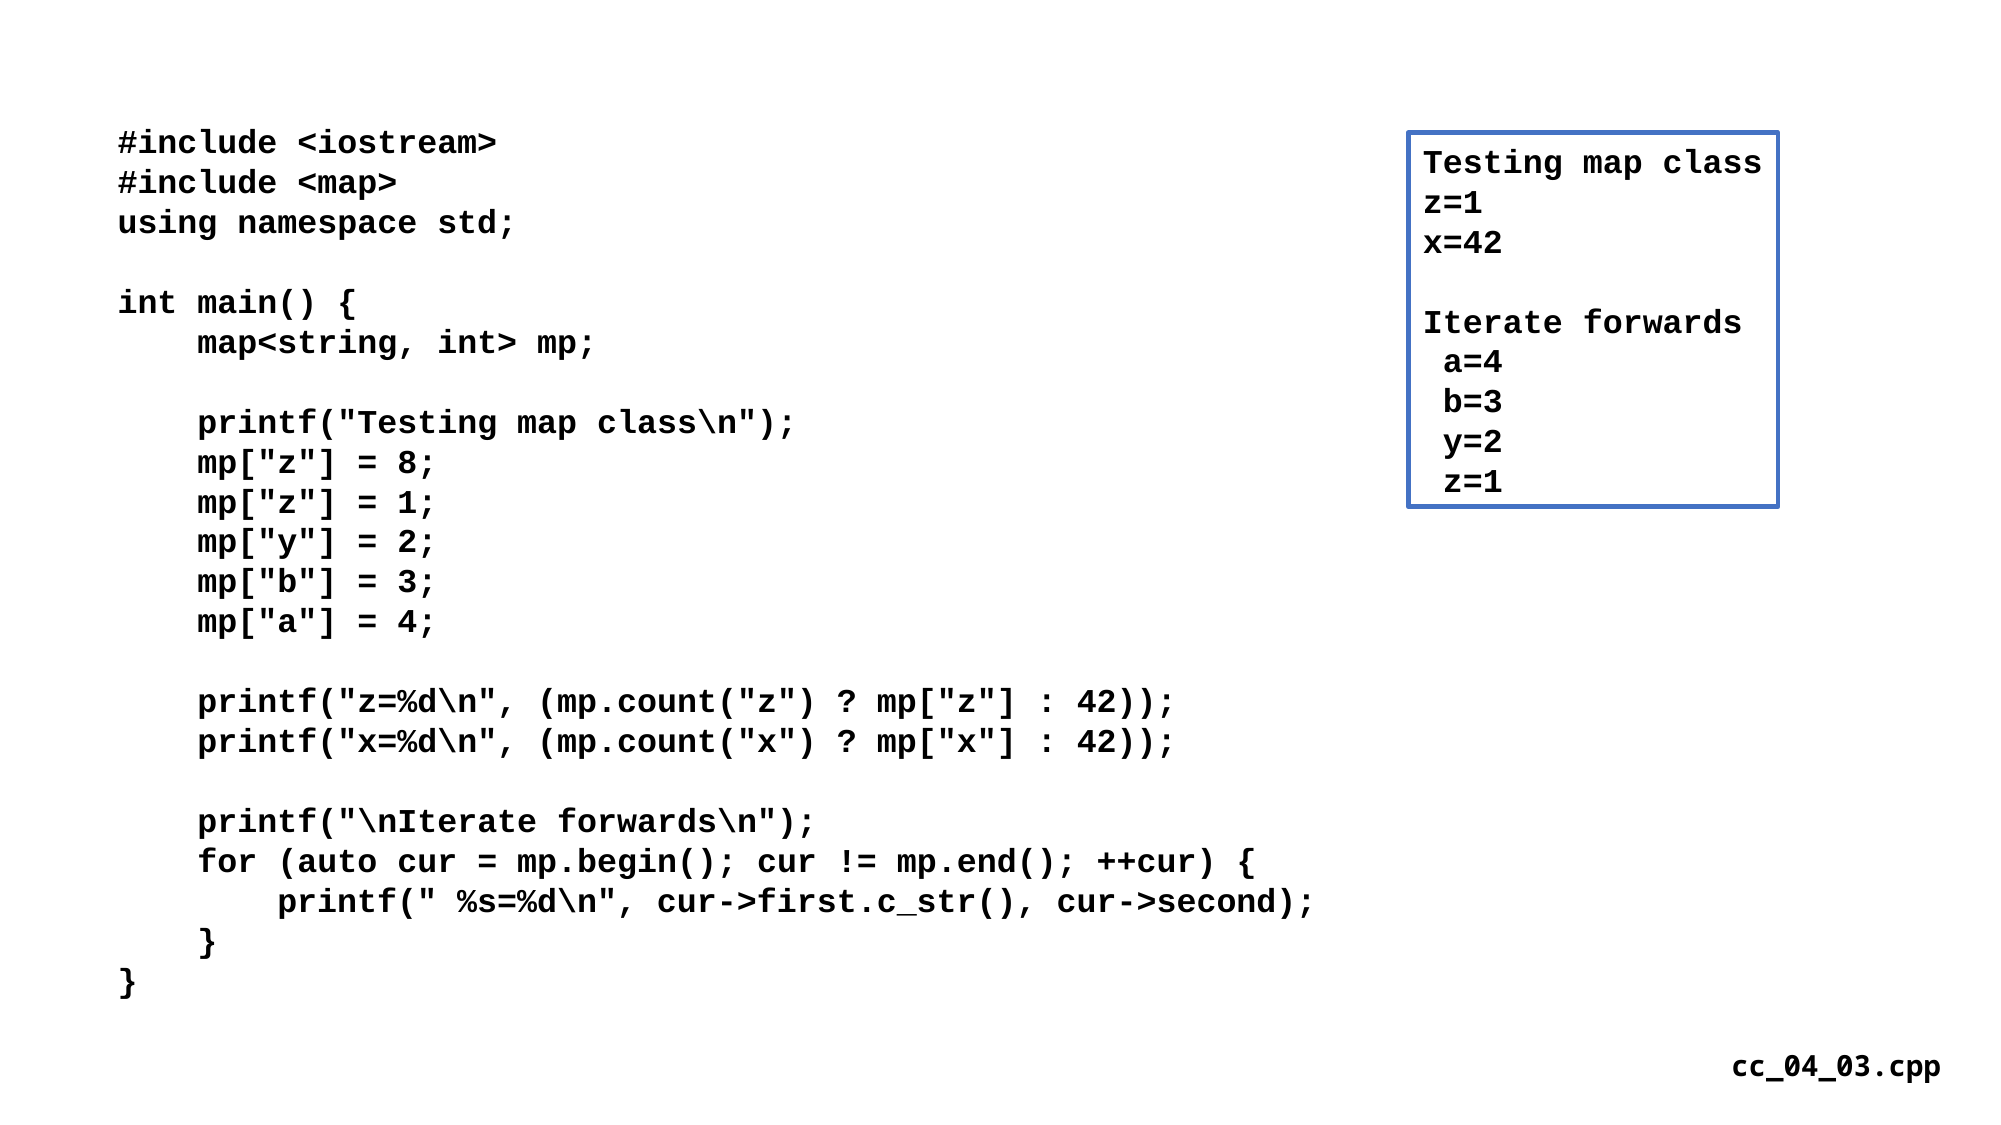

#include <iostream>
#include <map>
using namespace std;

int main() {
    map<string, int> mp;

    printf("Testing map class\n");
    mp["z"] = 8;
    mp["z"] = 1;
    mp["y"] = 2;
    mp["b"] = 3;
    mp["a"] = 4;

    printf("z=%d\n", (mp.count("z") ? mp["z"] : 42));
    printf("x=%d\n", (mp.count("x") ? mp["x"] : 42));

    printf("\nIterate forwards\n");
    for (auto cur = mp.begin(); cur != mp.end(); ++cur) {
        printf(" %s=%d\n", cur->first.c_str(), cur->second);
    }
}
Testing map class
z=1
x=42

Iterate forwards
 a=4
 b=3
 y=2
 z=1
cc_04_03.cpp